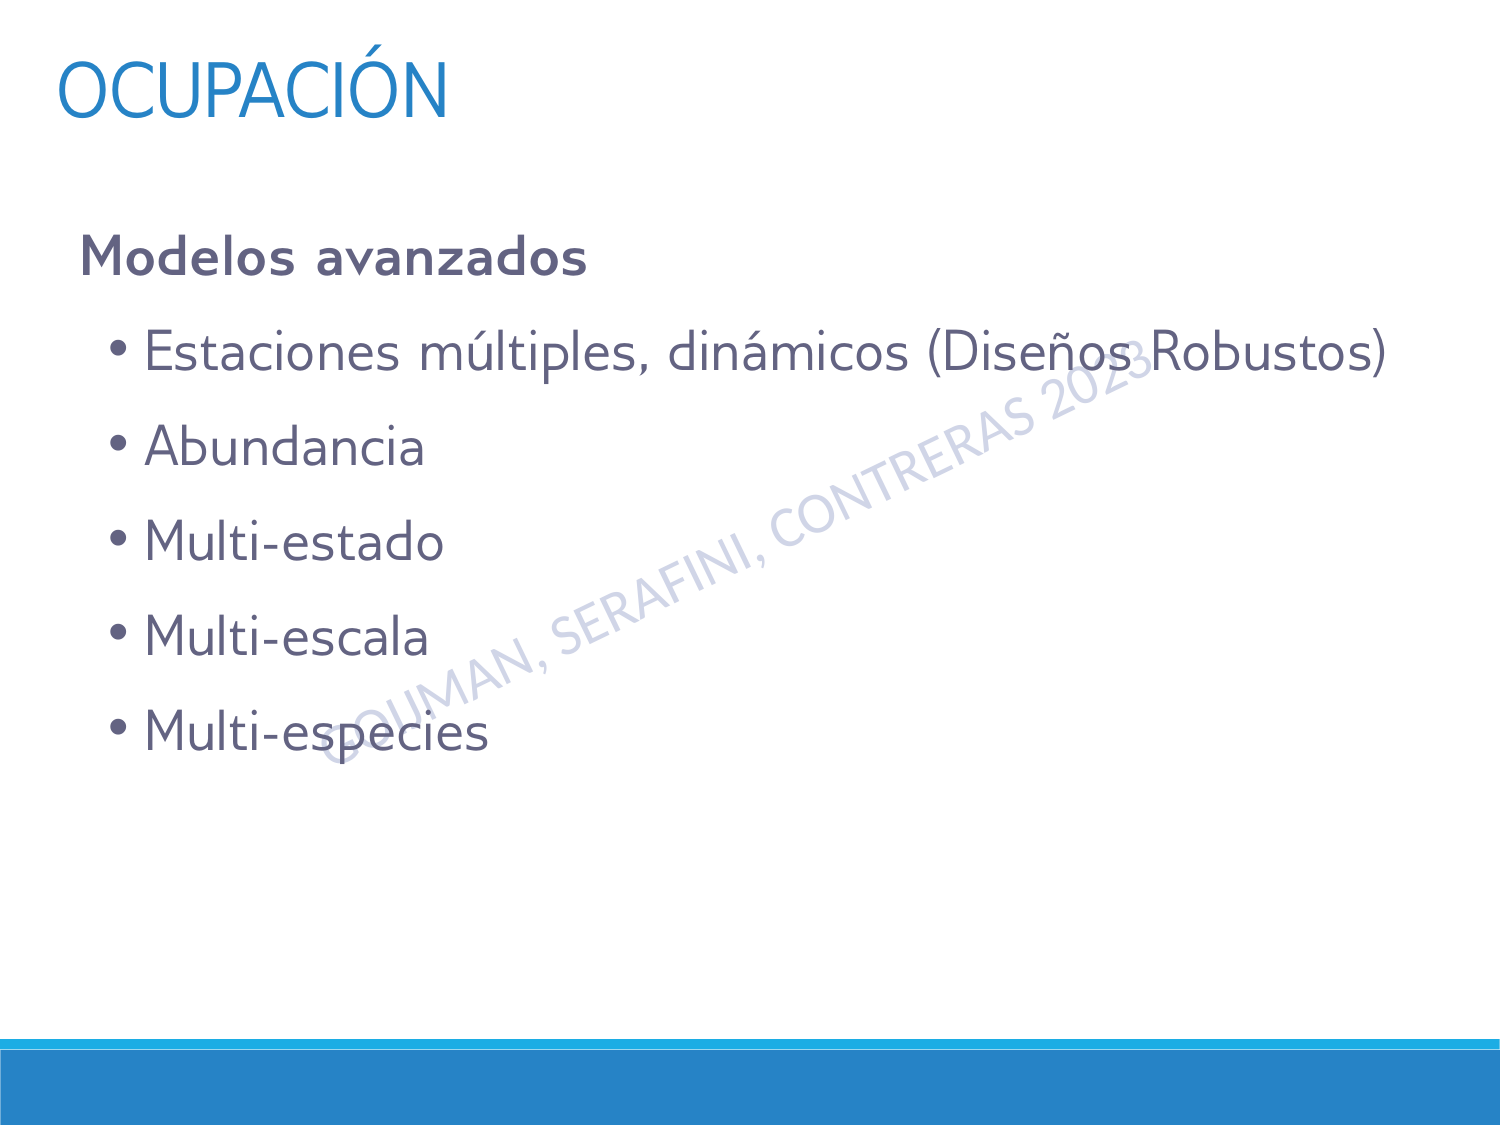

OCUPACIÓN
Modelos avanzados
Estaciones múltiples, dinámicos (Diseños Robustos)
Abundancia
Multi-estado
Multi-escala
Multi-especies